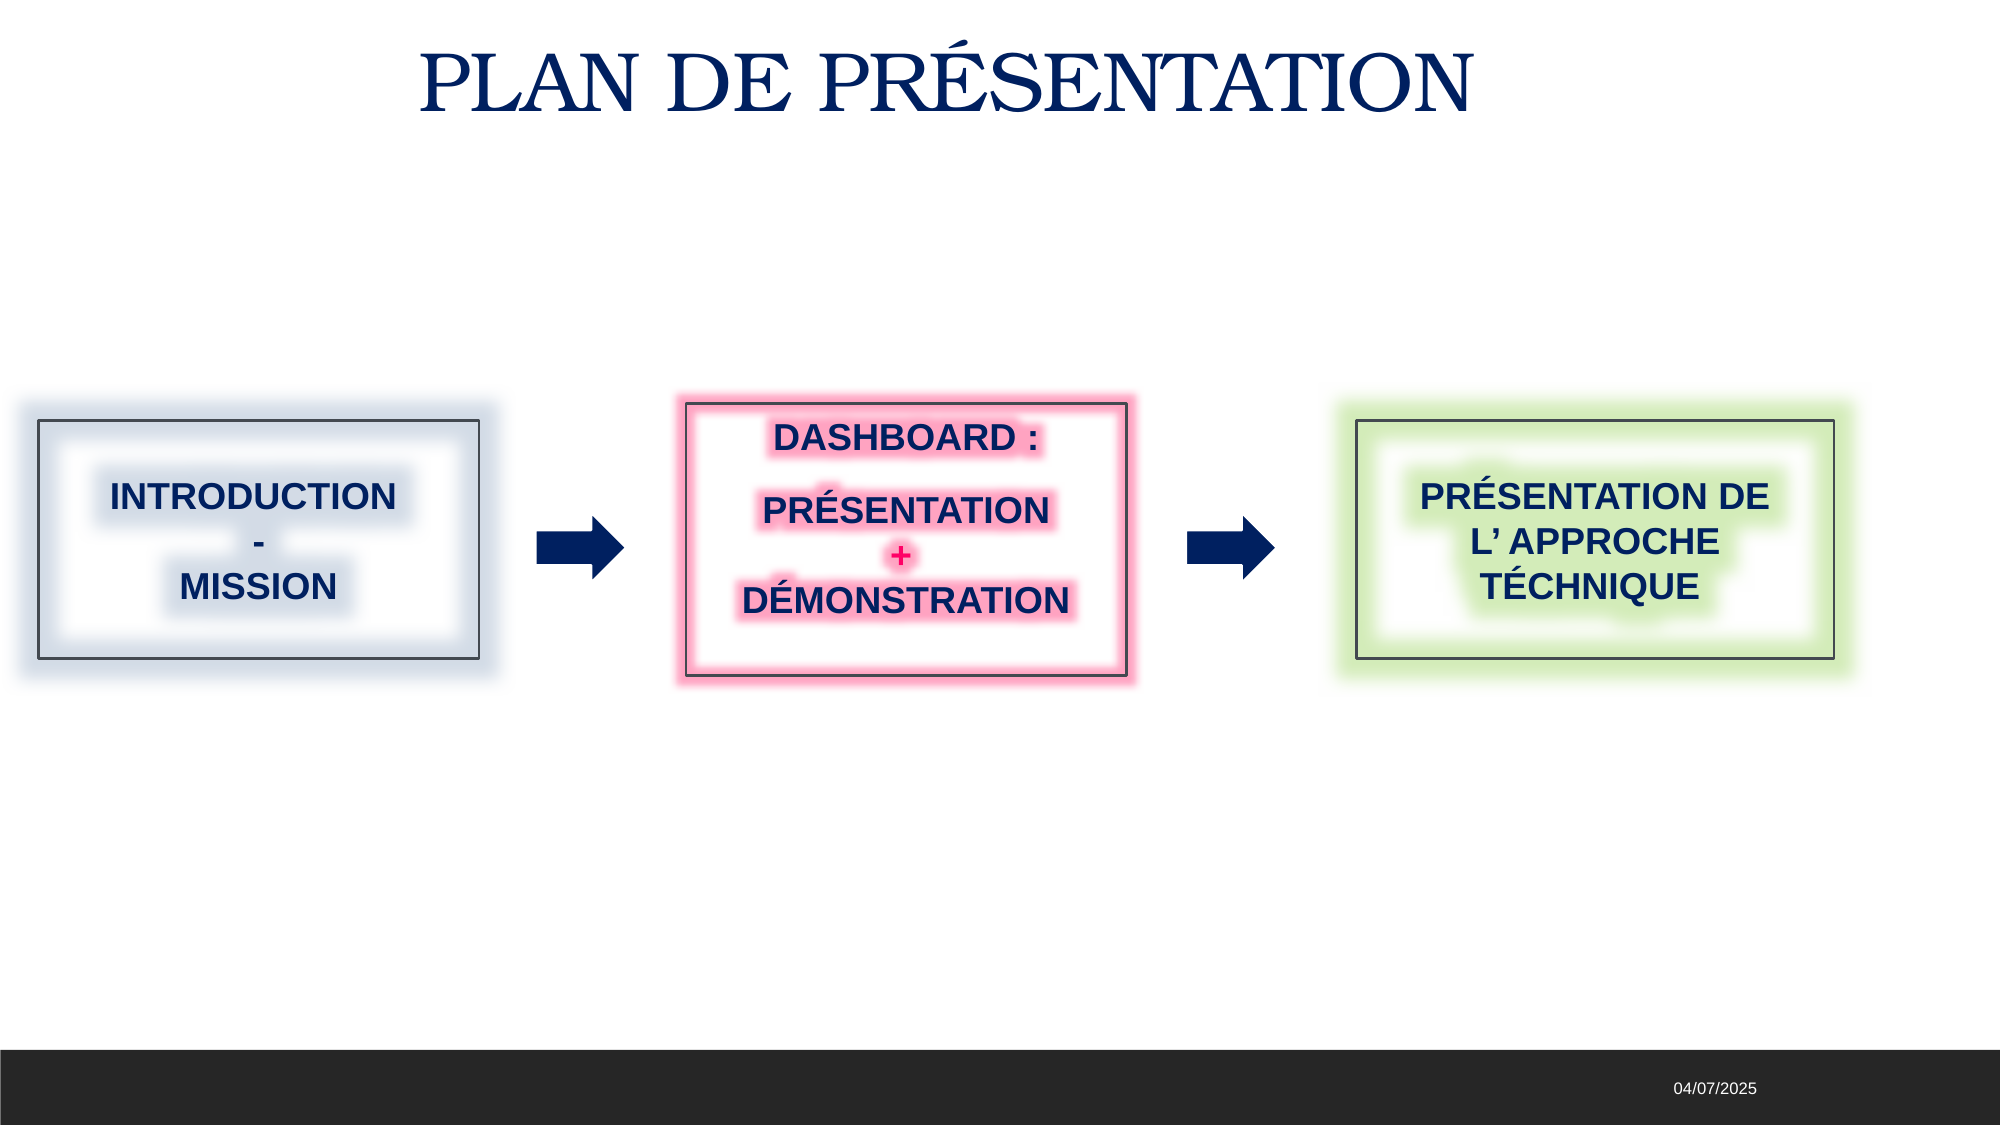

PLAN DE PRÉSENTATION
DASHBOARD :

PRÉSENTATION
+
DÉMONSTRATION

INTRODUCTION
-
MISSION
PRÉSENTATION DE
L’ APPROCHE TÉCHNIQUE

04/07/2025